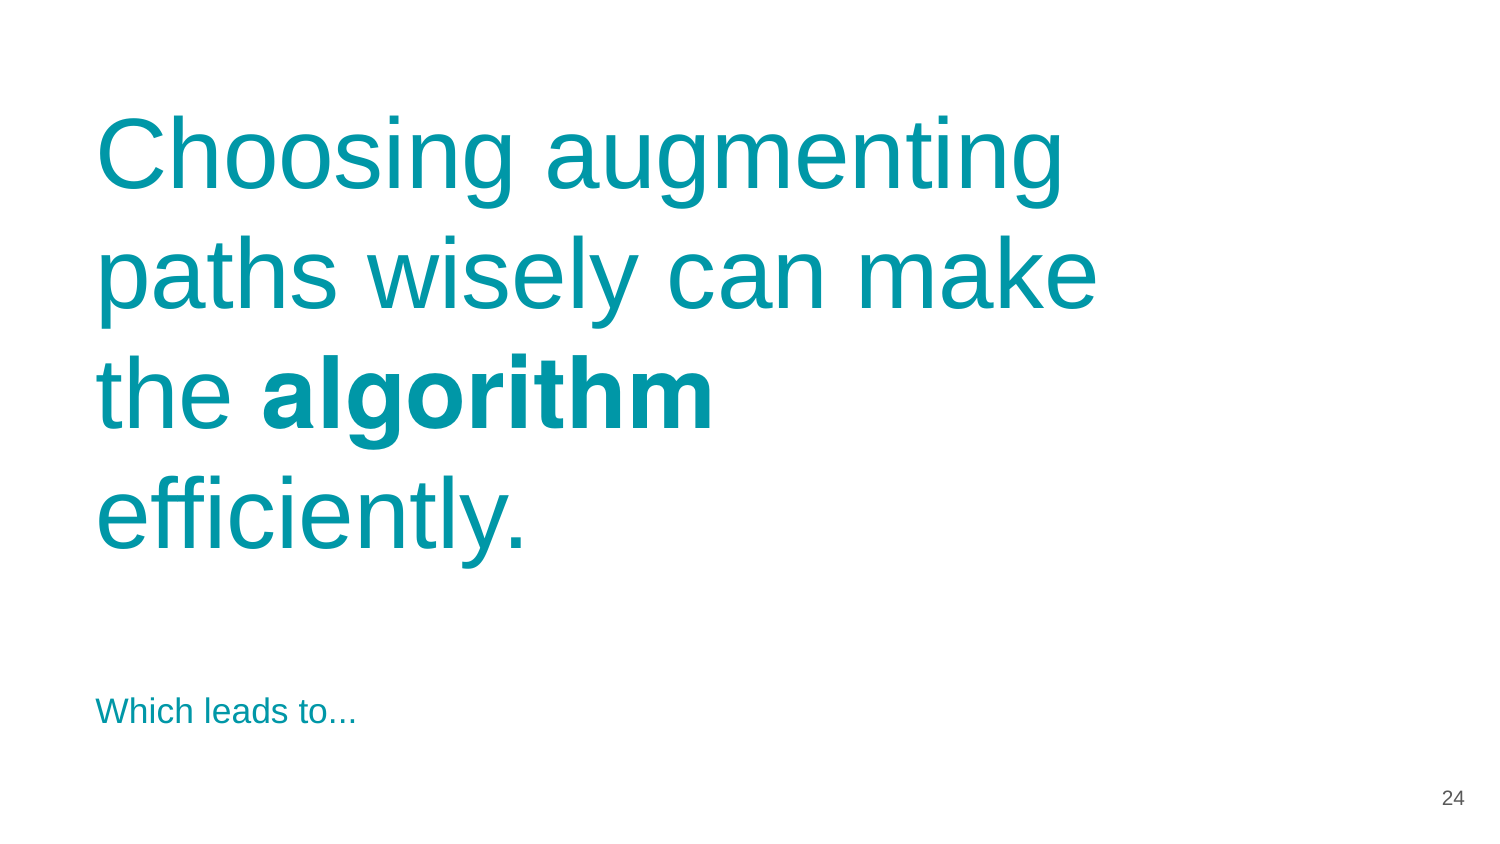

# Choosing augmenting paths wisely can make the algorithm efficiently.

Which leads to...
24